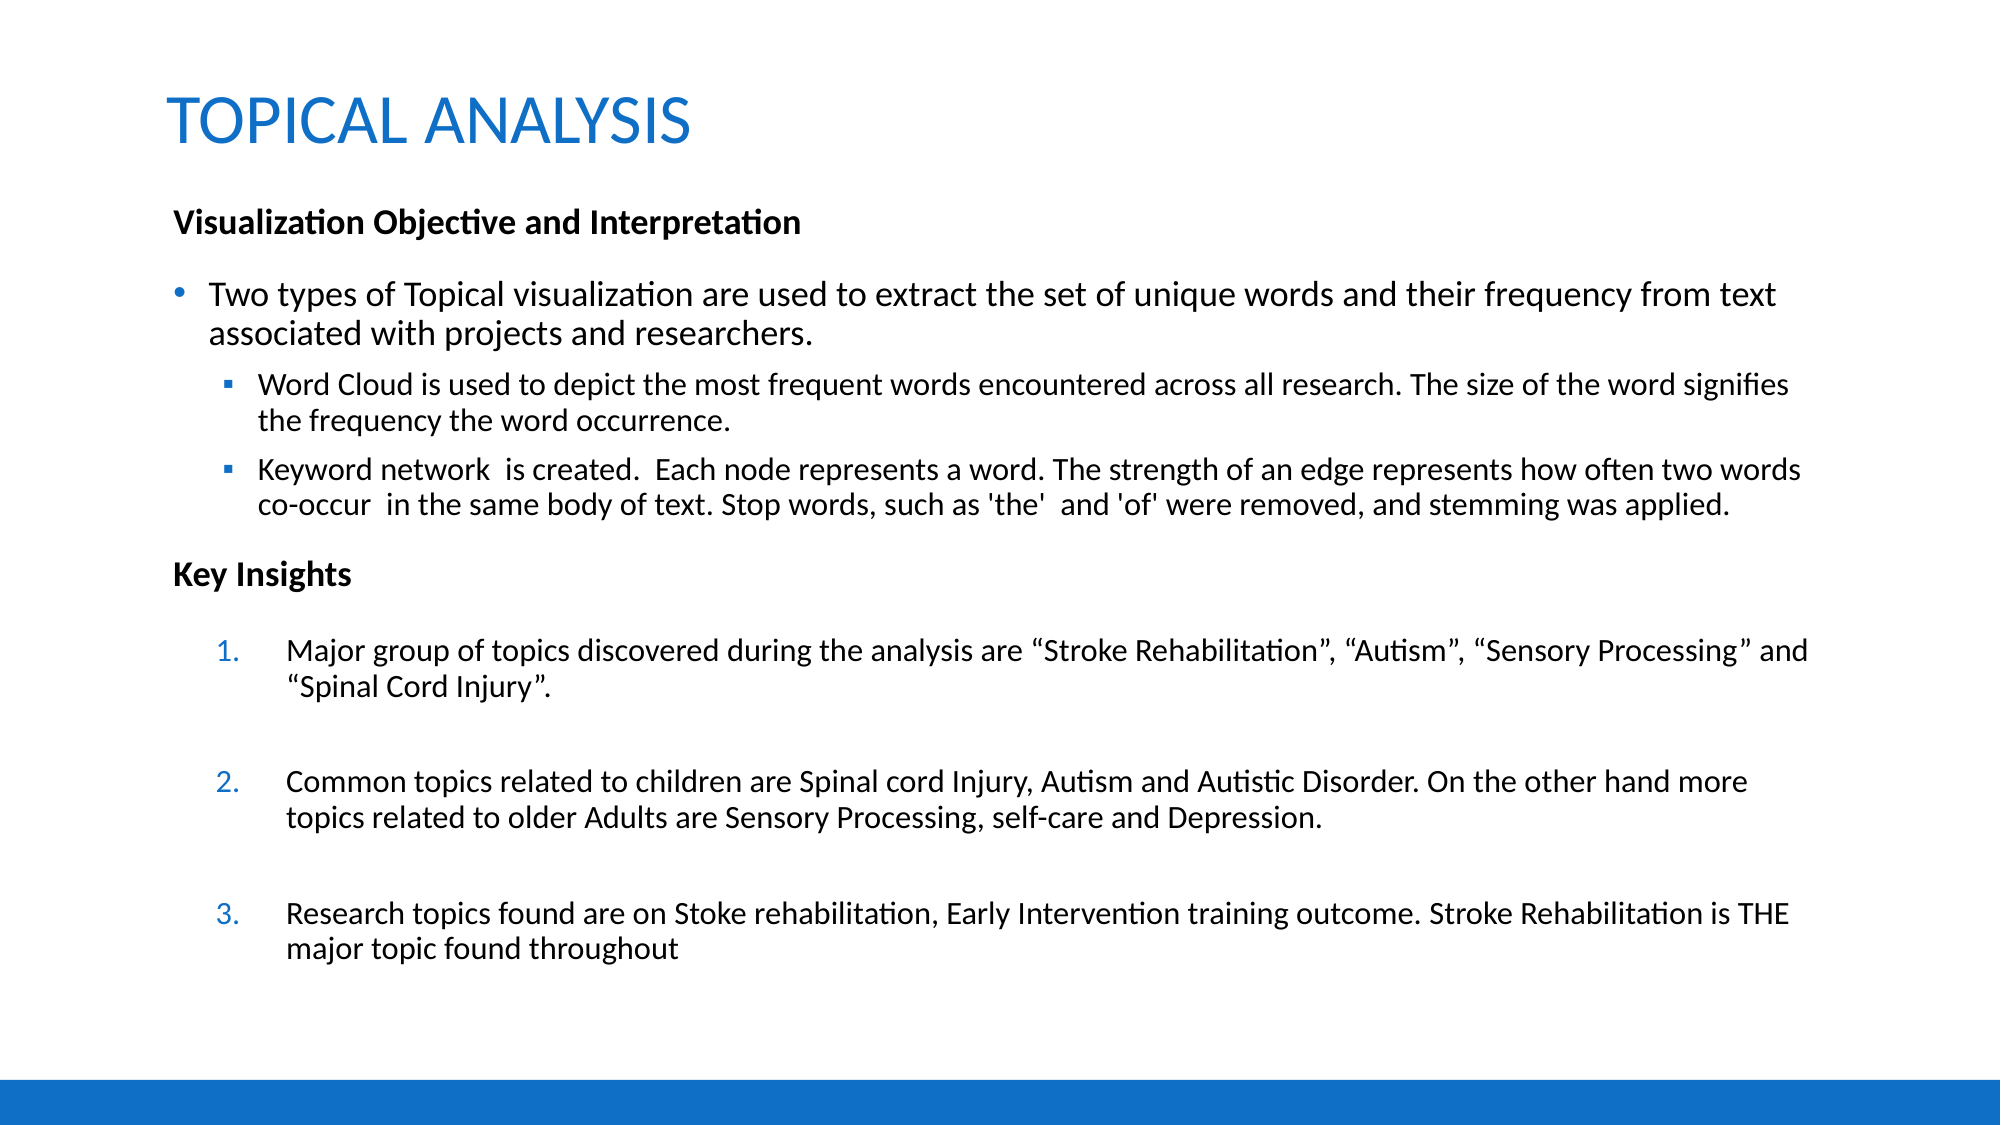

# Topical Analysis
Visualization Objective and Interpretation
Two types of Topical visualization are used to extract the set of unique words and their frequency from text associated with projects and researchers.
Word Cloud is used to depict the most frequent words encountered across all research. The size of the word signifies the frequency the word occurrence.
Keyword network  is created.  Each node represents a word. The strength of an edge represents how often two words co-occur  in the same body of text. Stop words, such as 'the'  and 'of' were removed, and stemming was applied.
Key Insights
Major group of topics discovered during the analysis are “Stroke Rehabilitation”, “Autism”, “Sensory Processing” and “Spinal Cord Injury”.

Common topics related to children are Spinal cord Injury, Autism and Autistic Disorder. On the other hand more topics related to older Adults are Sensory Processing, self-care and Depression.

Research topics found are on Stoke rehabilitation, Early Intervention training outcome. Stroke Rehabilitation is THE major topic found throughout